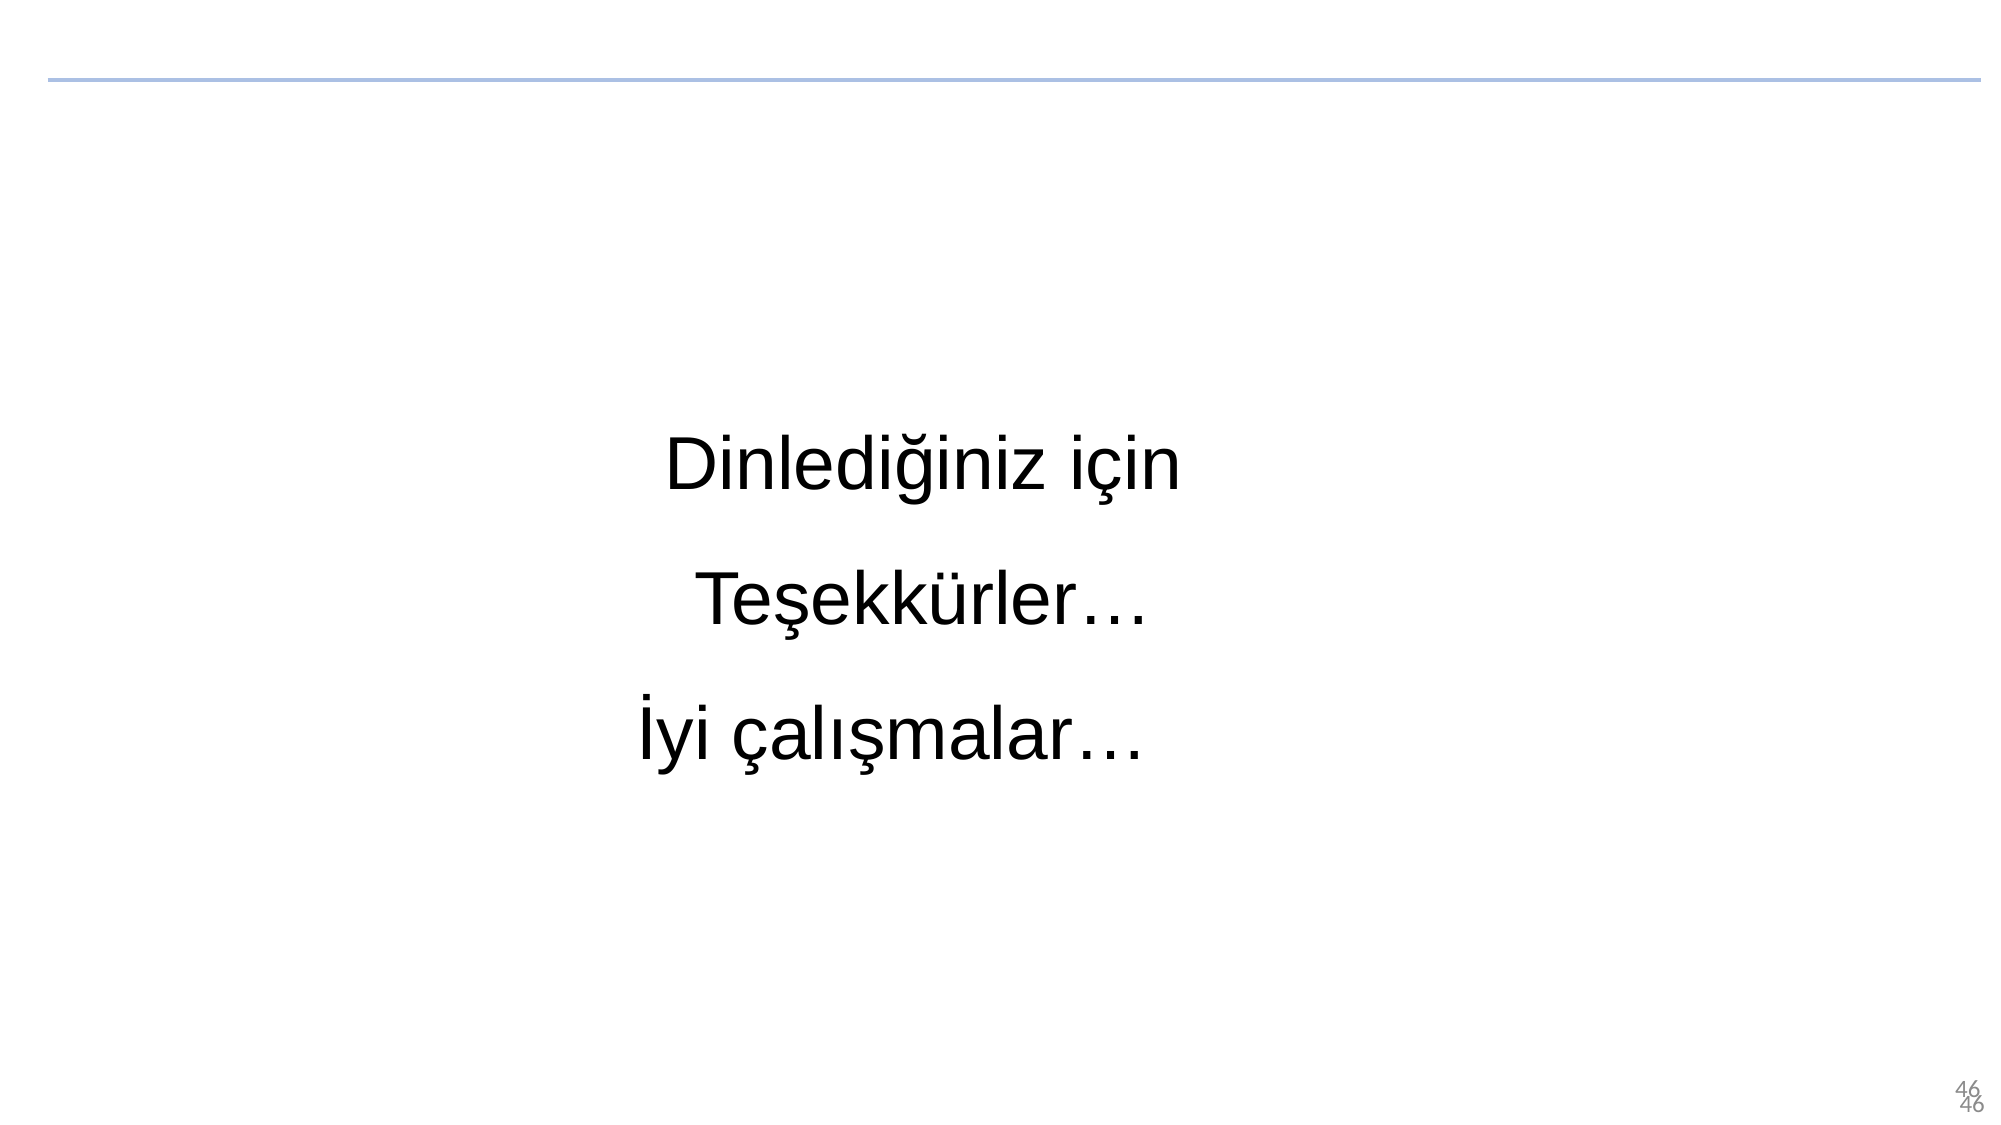

Dinlediğiniz için
Teşekkürler…
İyi çalışmalar…

46
46